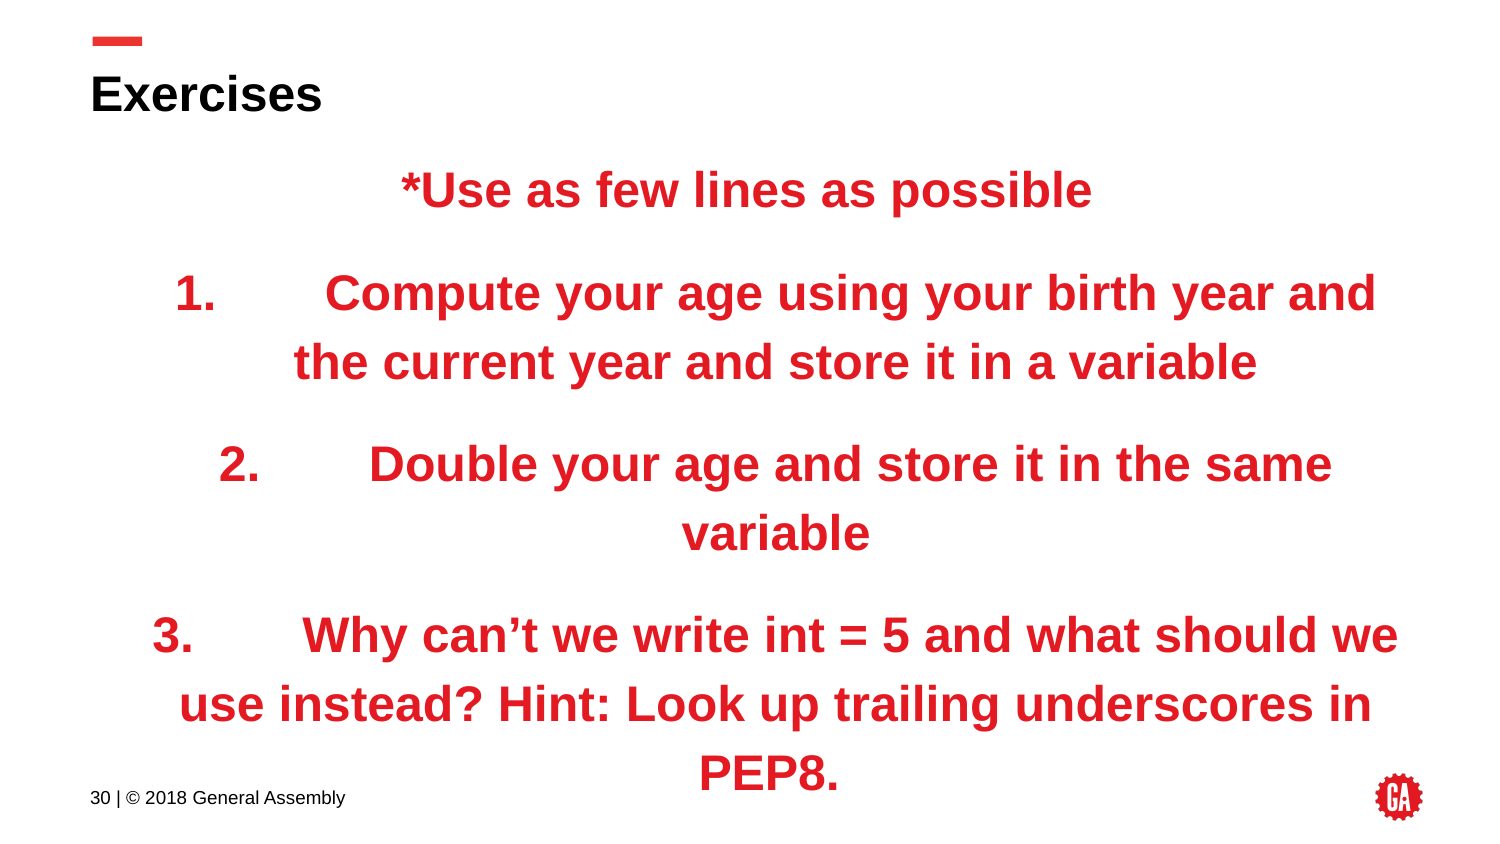

# Exercises
*Use as few lines as possible
1.	Compute your age using your birth year and the current year and store it in a variable
2.	Double your age and store it in the same variable
3.	Why can’t we write int = 5 and what should we use instead? Hint: Look up trailing underscores in PEP8.
30 | © 2018 General Assembly